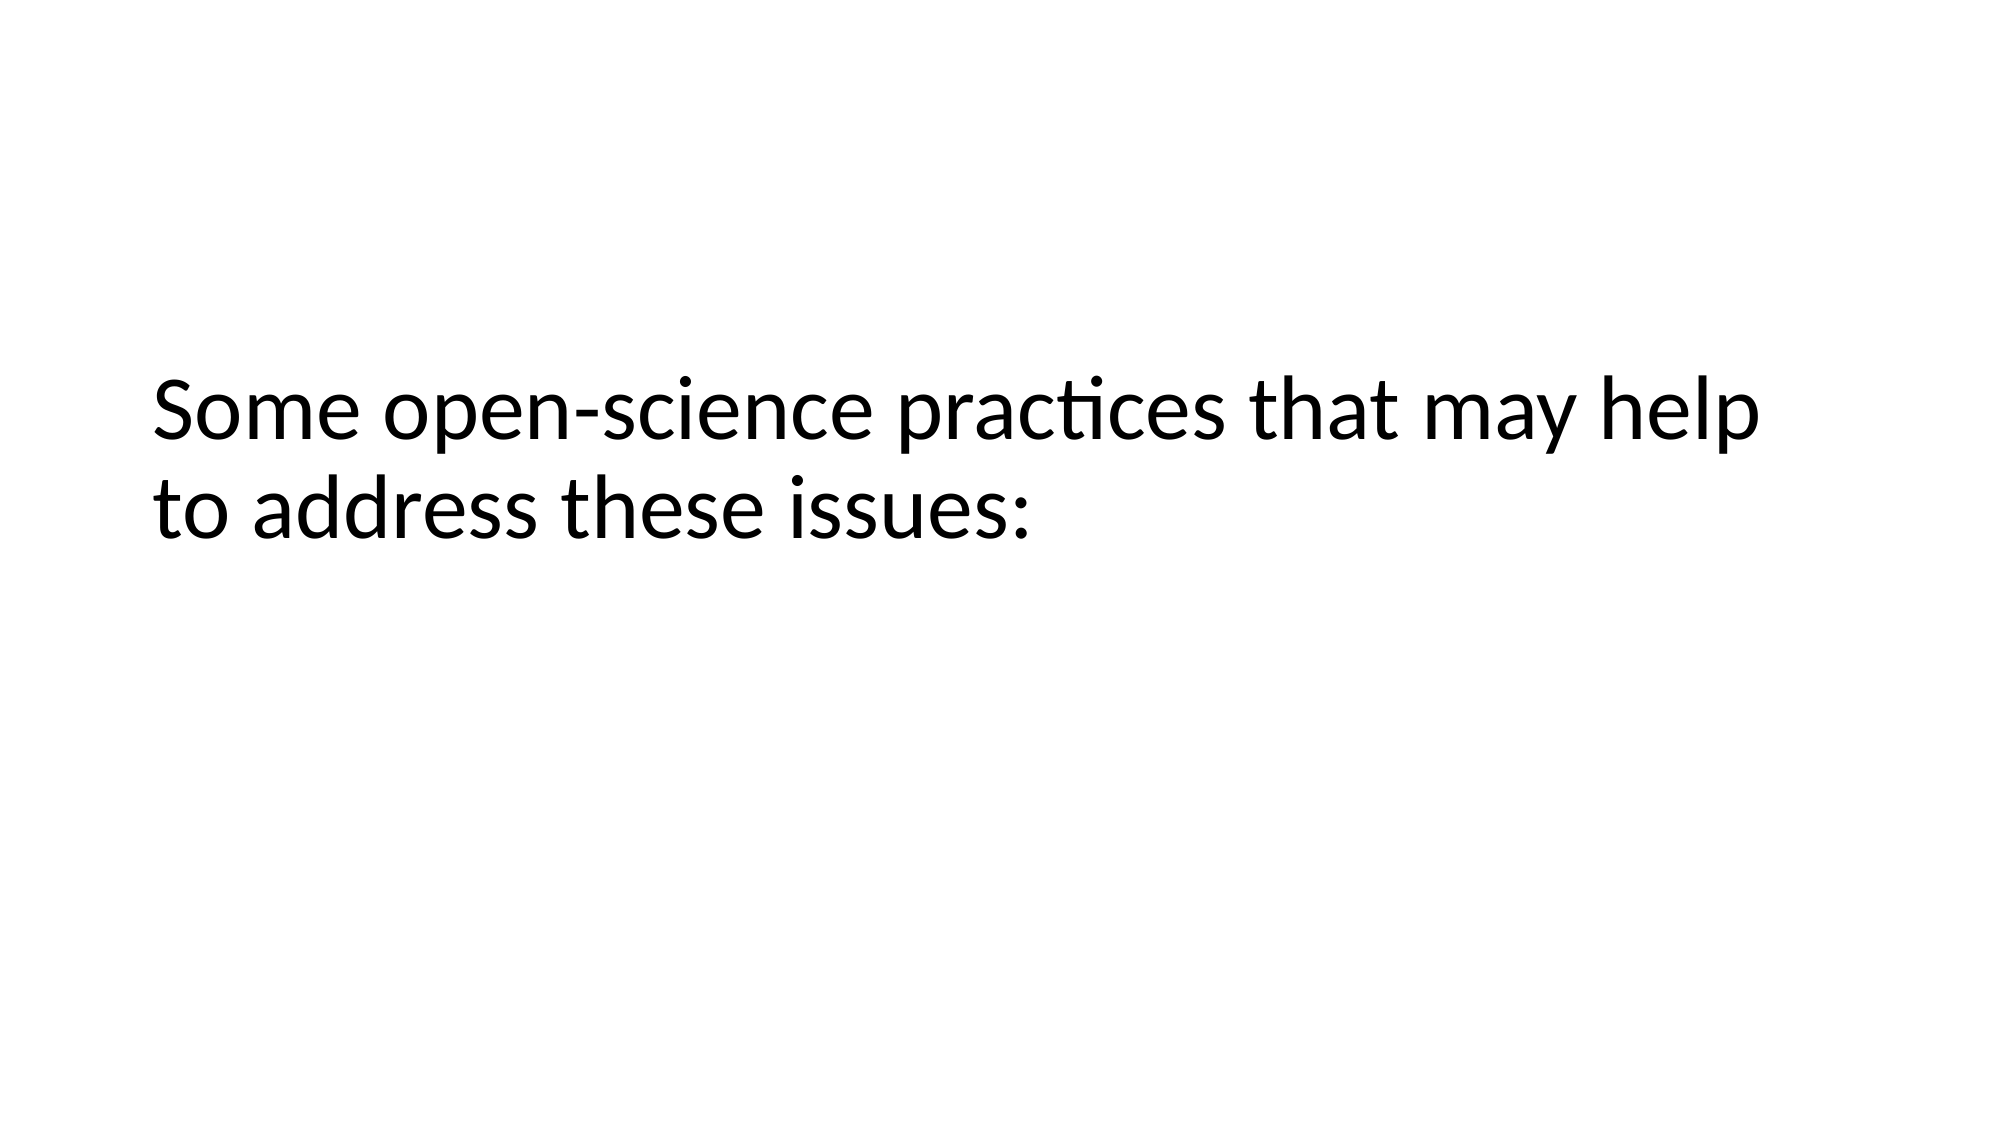

# Some open-science practices that may help to address these issues: